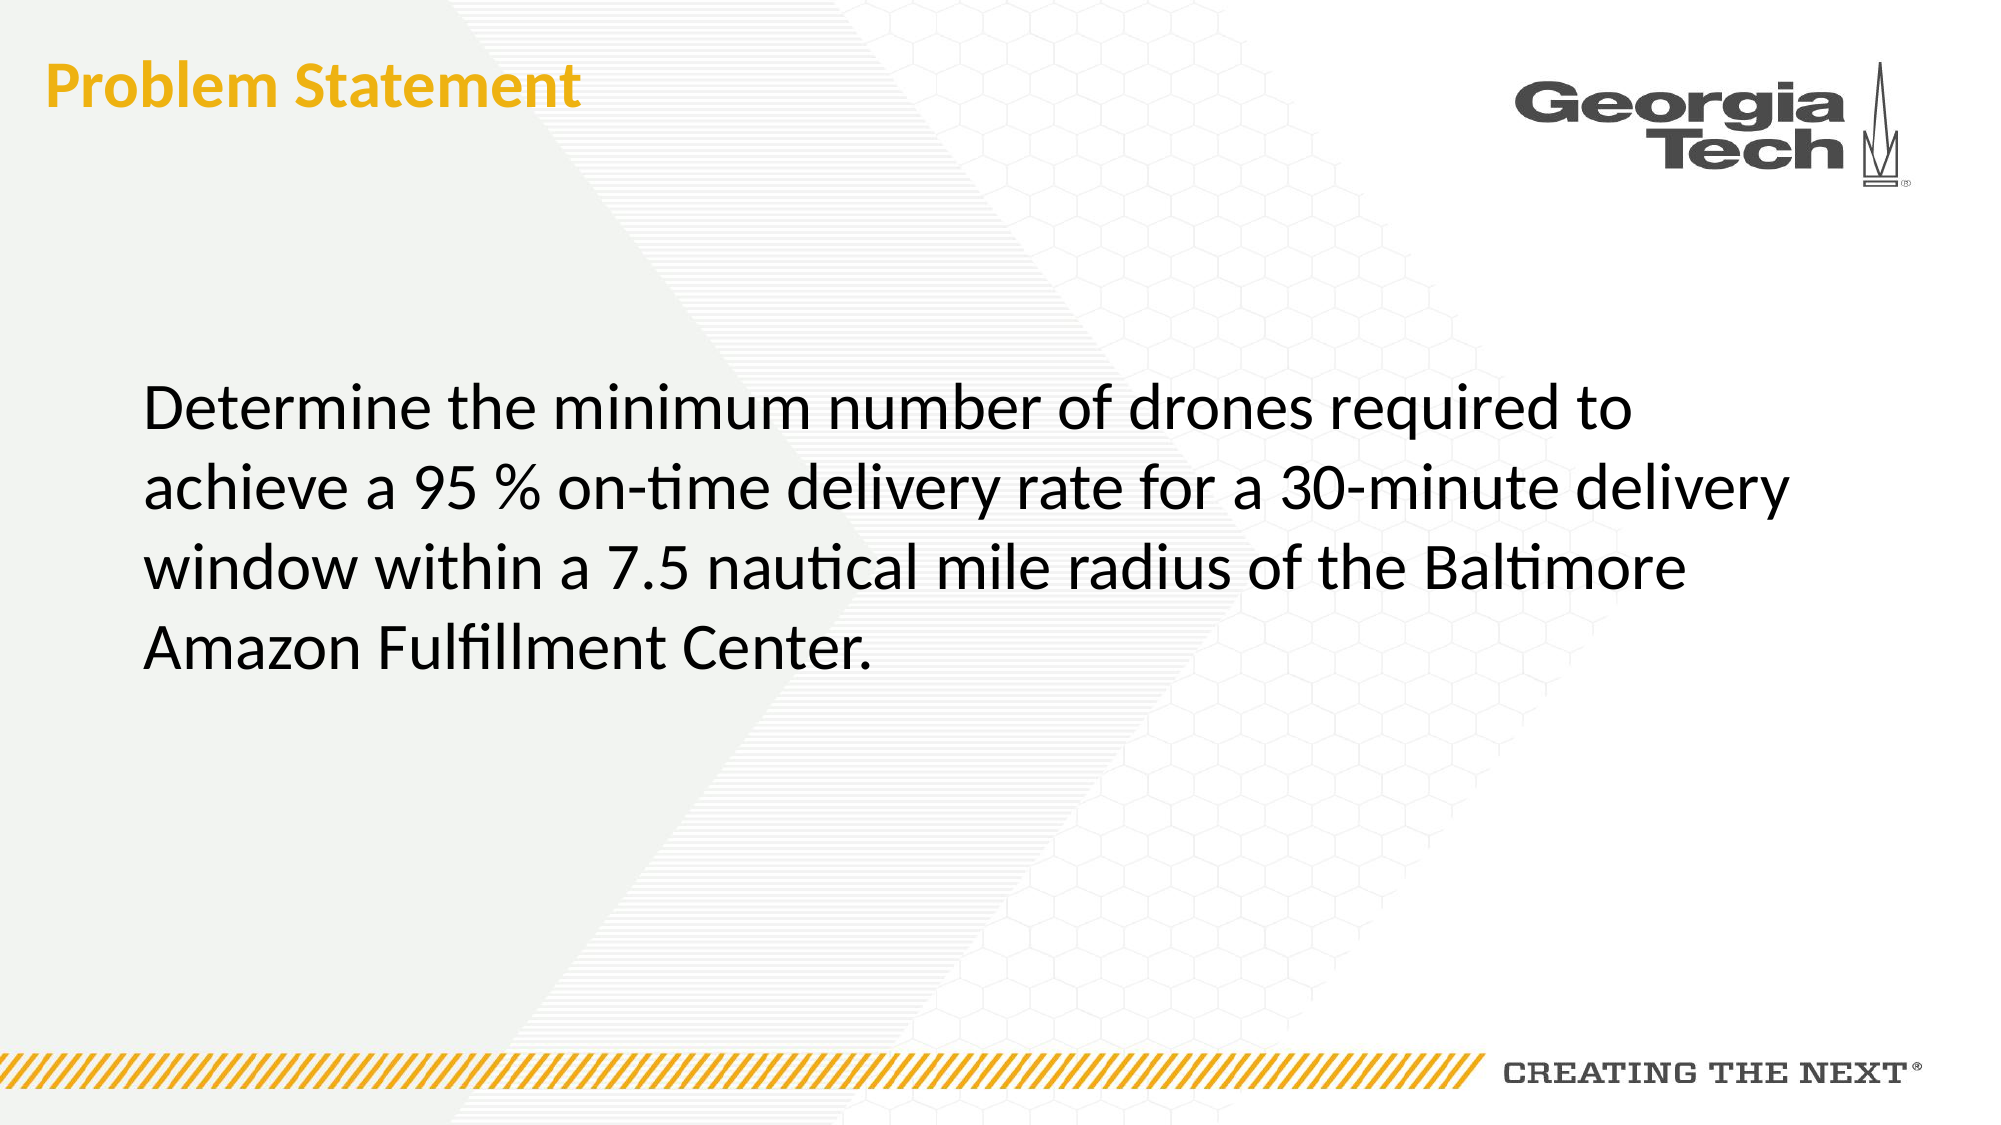

# Problem Statement
Determine the minimum number of drones required to achieve a 95 % on-time delivery rate for a 30-minute delivery window within a 7.5 nautical mile radius of the Baltimore Amazon Fulfillment Center.